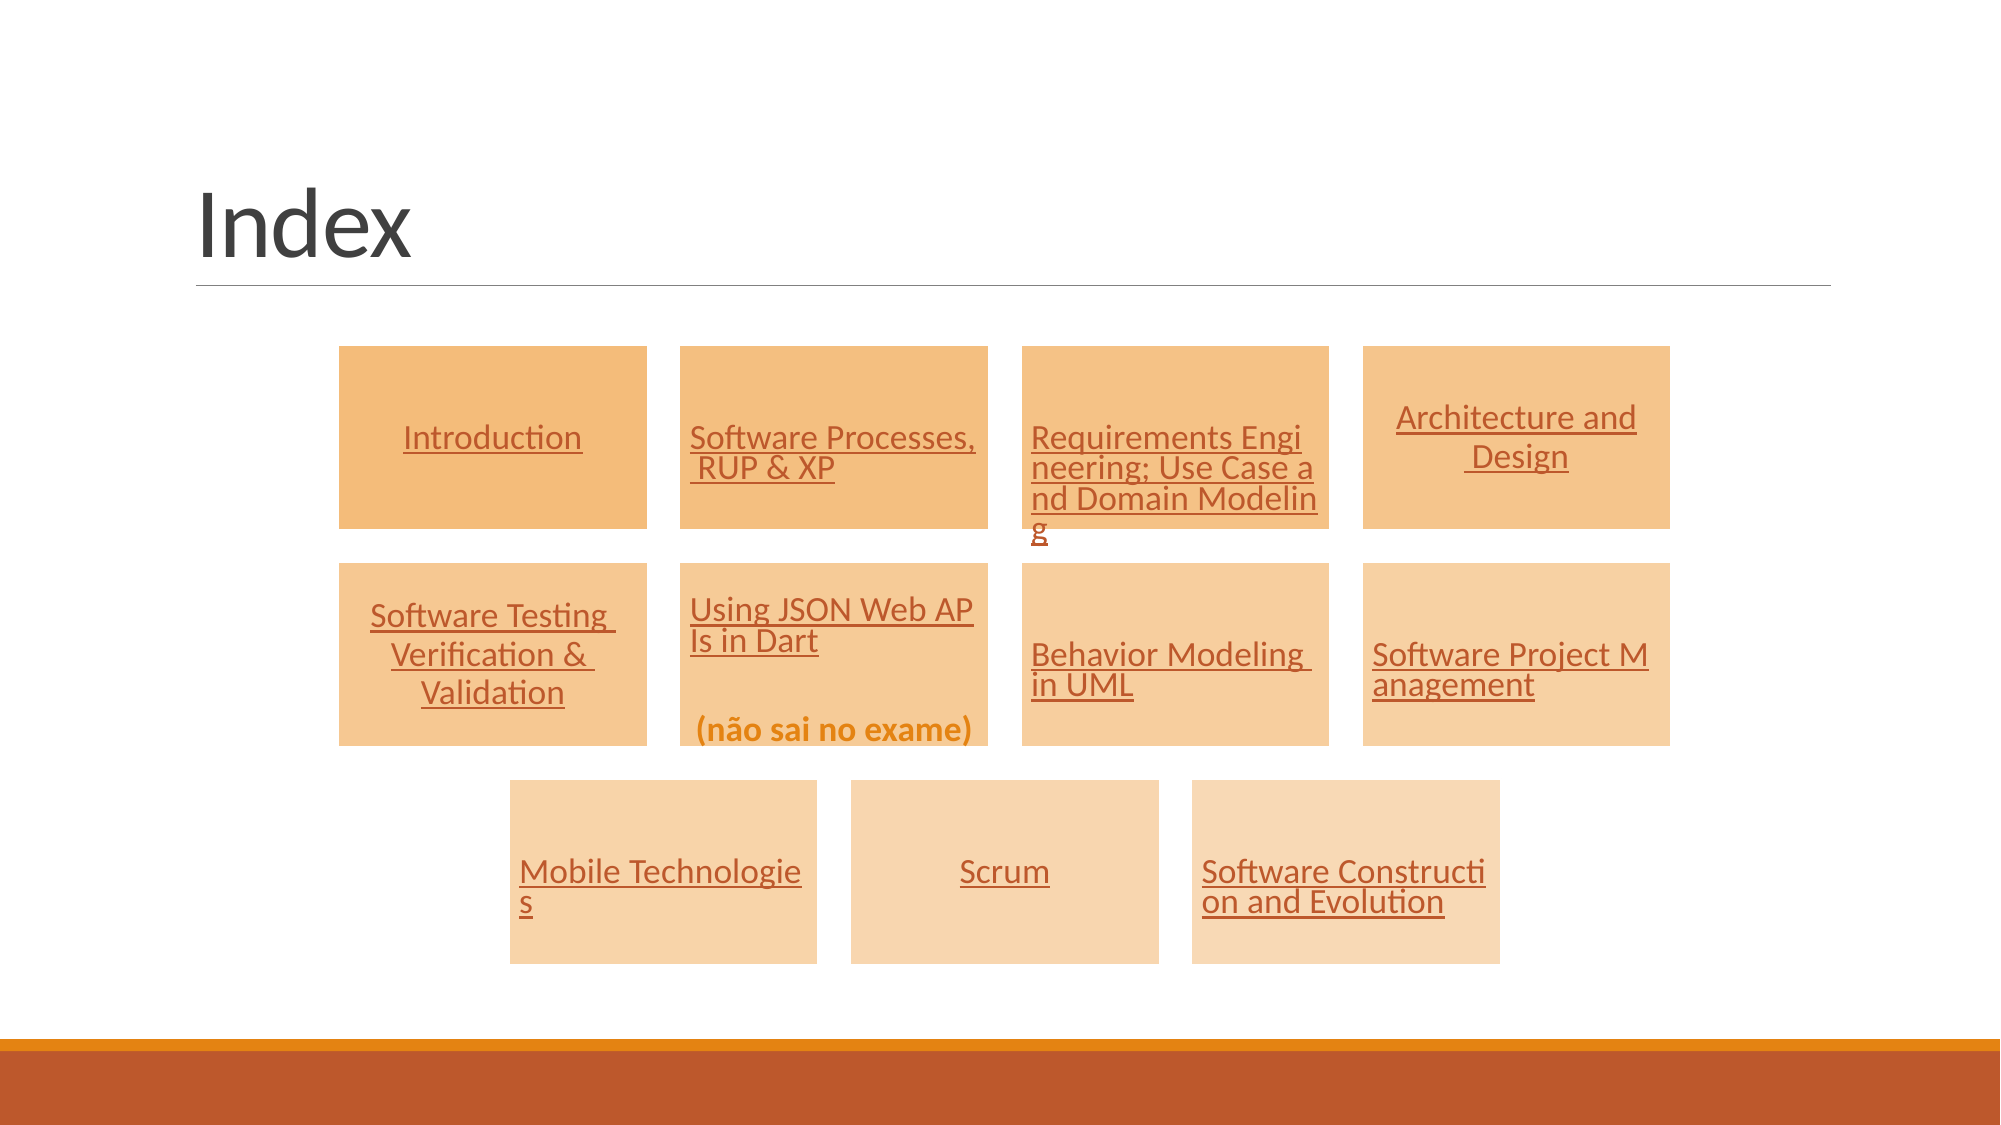

# Index
Introduction
Software Processes, RUP & XP
Requirements Engineering; Use Case and Domain Modeling
Architecture and Design
Software Testing Verification & Validation
Using JSON Web APIs in Dart
(não sai no exame)
Behavior Modeling in UML
Software Project Management
Mobile Technologies
Scrum
Software Construction and Evolution